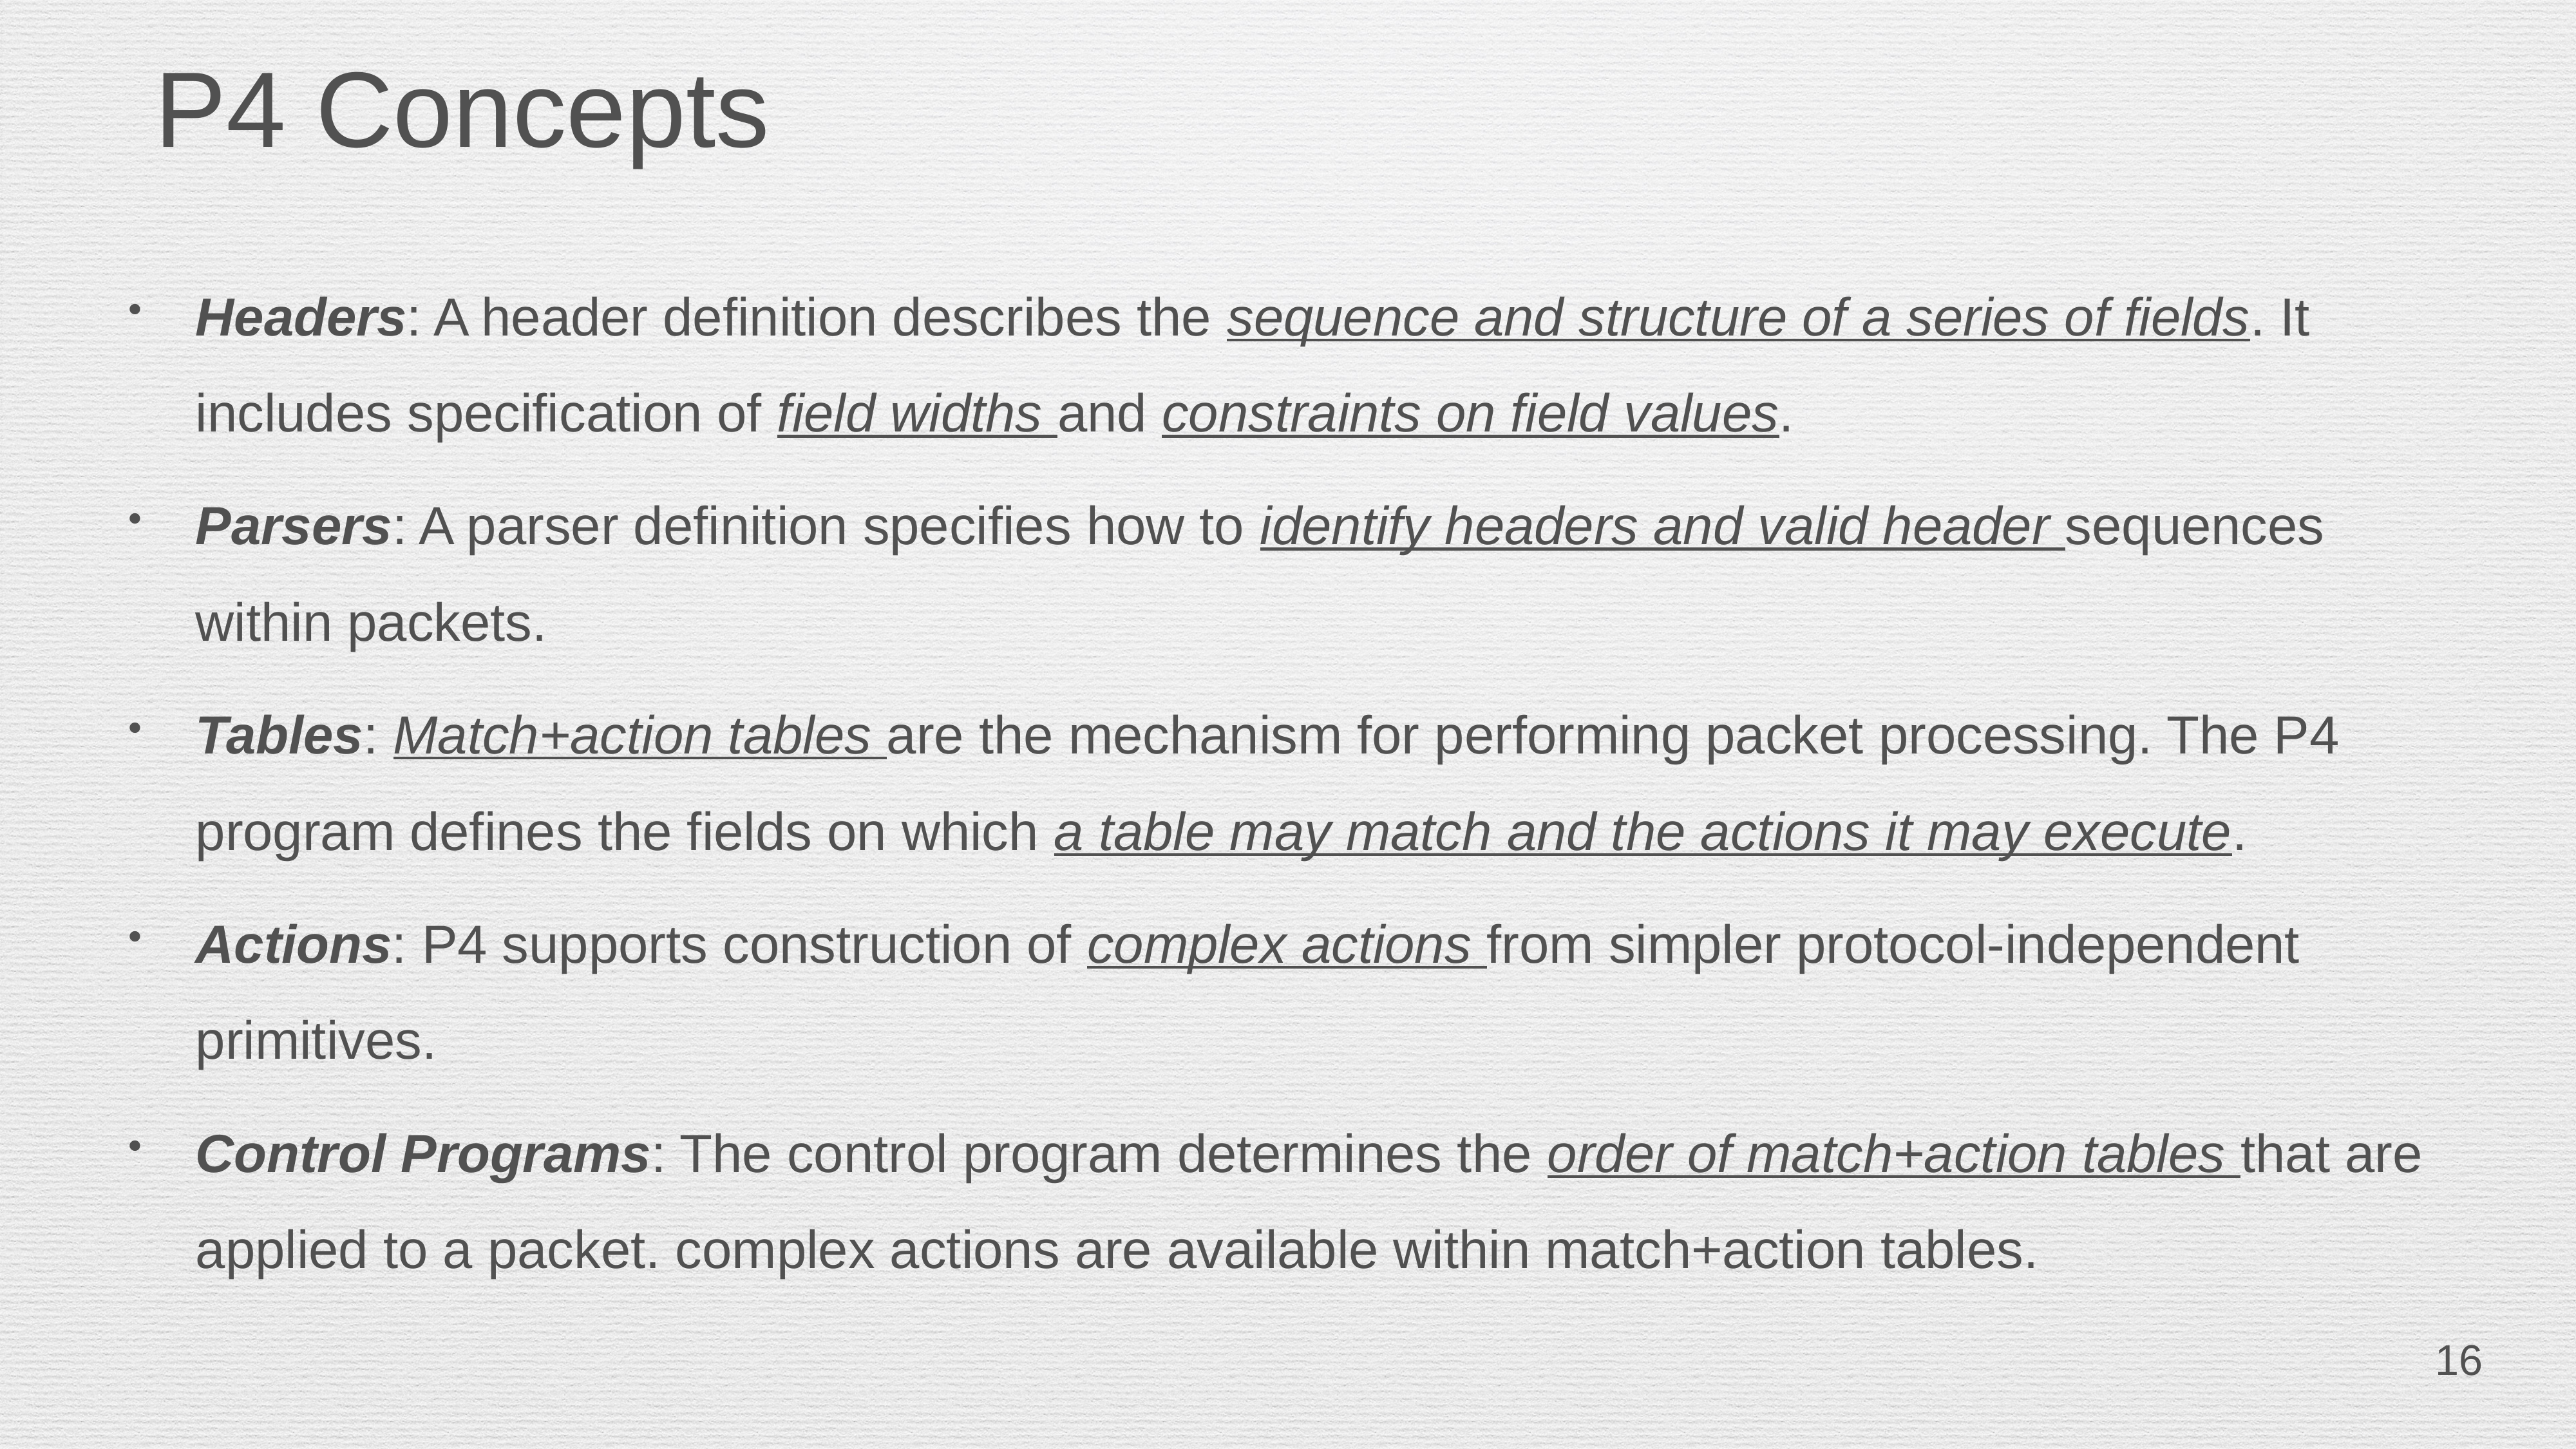

# P4 Concepts
Headers: A header definition describes the sequence and structure of a series of fields. It includes specification of field widths and constraints on field values.
Parsers: A parser definition specifies how to identify headers and valid header sequences within packets.
Tables: Match+action tables are the mechanism for performing packet processing. The P4 program defines the fields on which a table may match and the actions it may execute.
Actions: P4 supports construction of complex actions from simpler protocol-independent primitives.
Control Programs: The control program determines the order of match+action tables that are applied to a packet. complex actions are available within match+action tables.
16